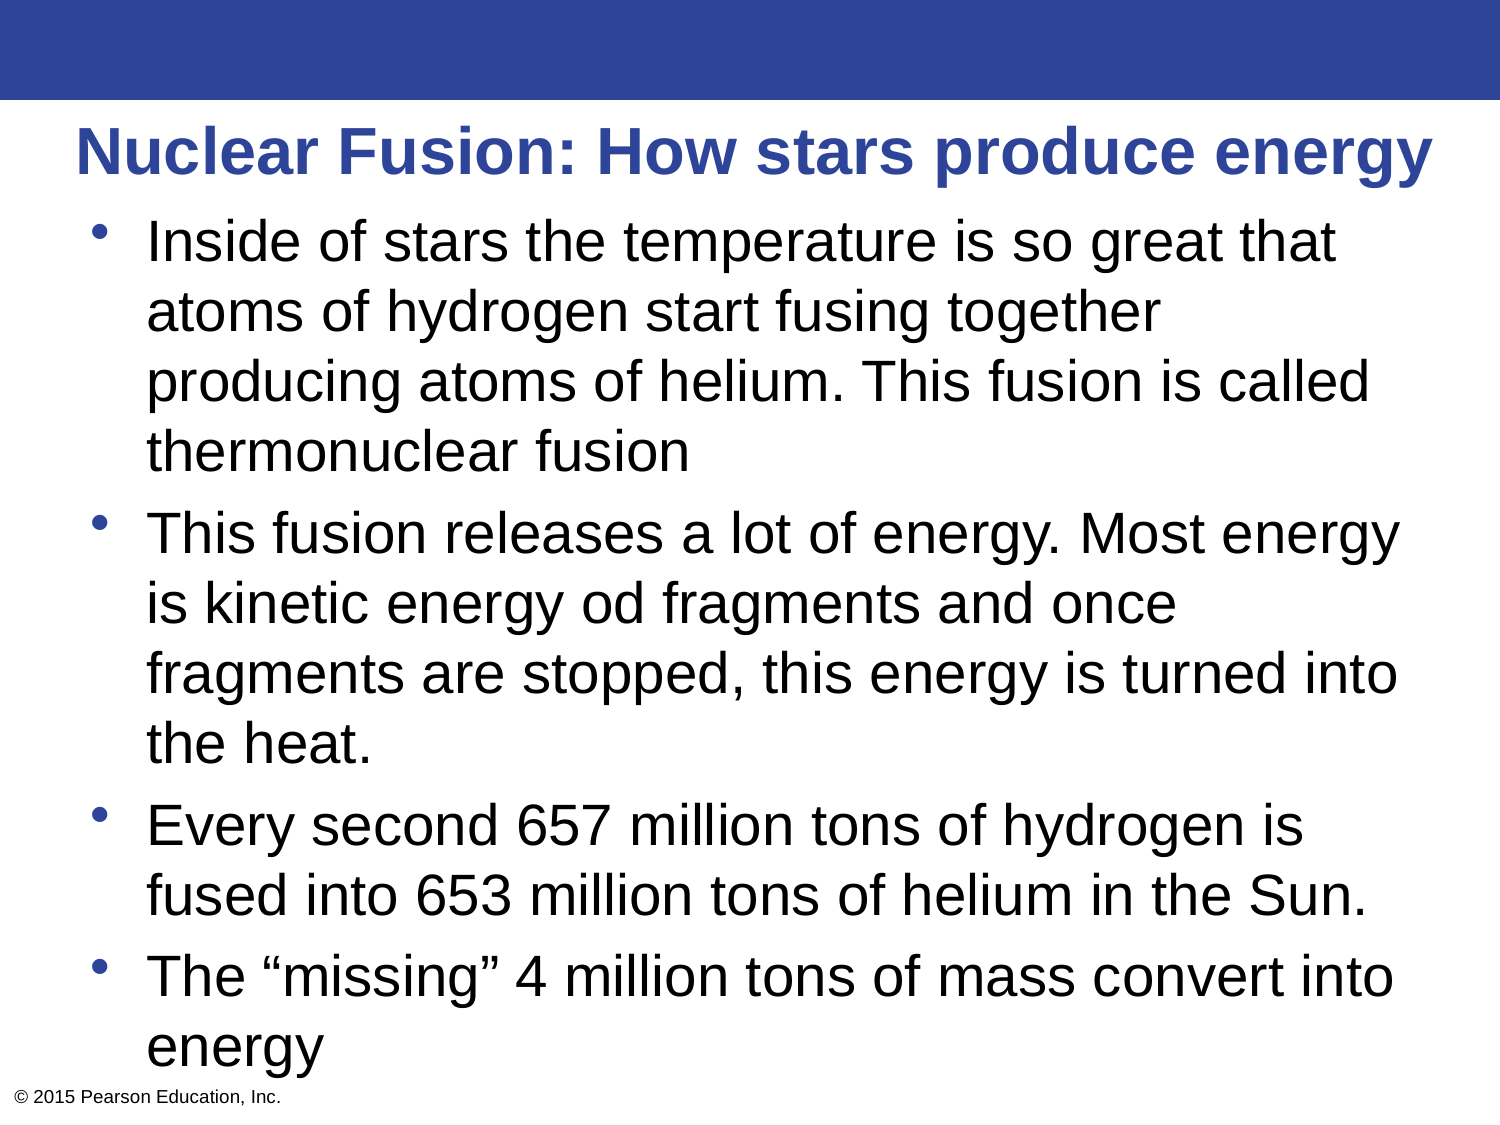

# Nuclear Fusion: How stars produce energy
Inside of stars the temperature is so great that atoms of hydrogen start fusing together producing atoms of helium. This fusion is called thermonuclear fusion
This fusion releases a lot of energy. Most energy is kinetic energy od fragments and once fragments are stopped, this energy is turned into the heat.
Every second 657 million tons of hydrogen is fused into 653 million tons of helium in the Sun.
The “missing” 4 million tons of mass convert into energy

© 2015 Pearson Education, Inc.